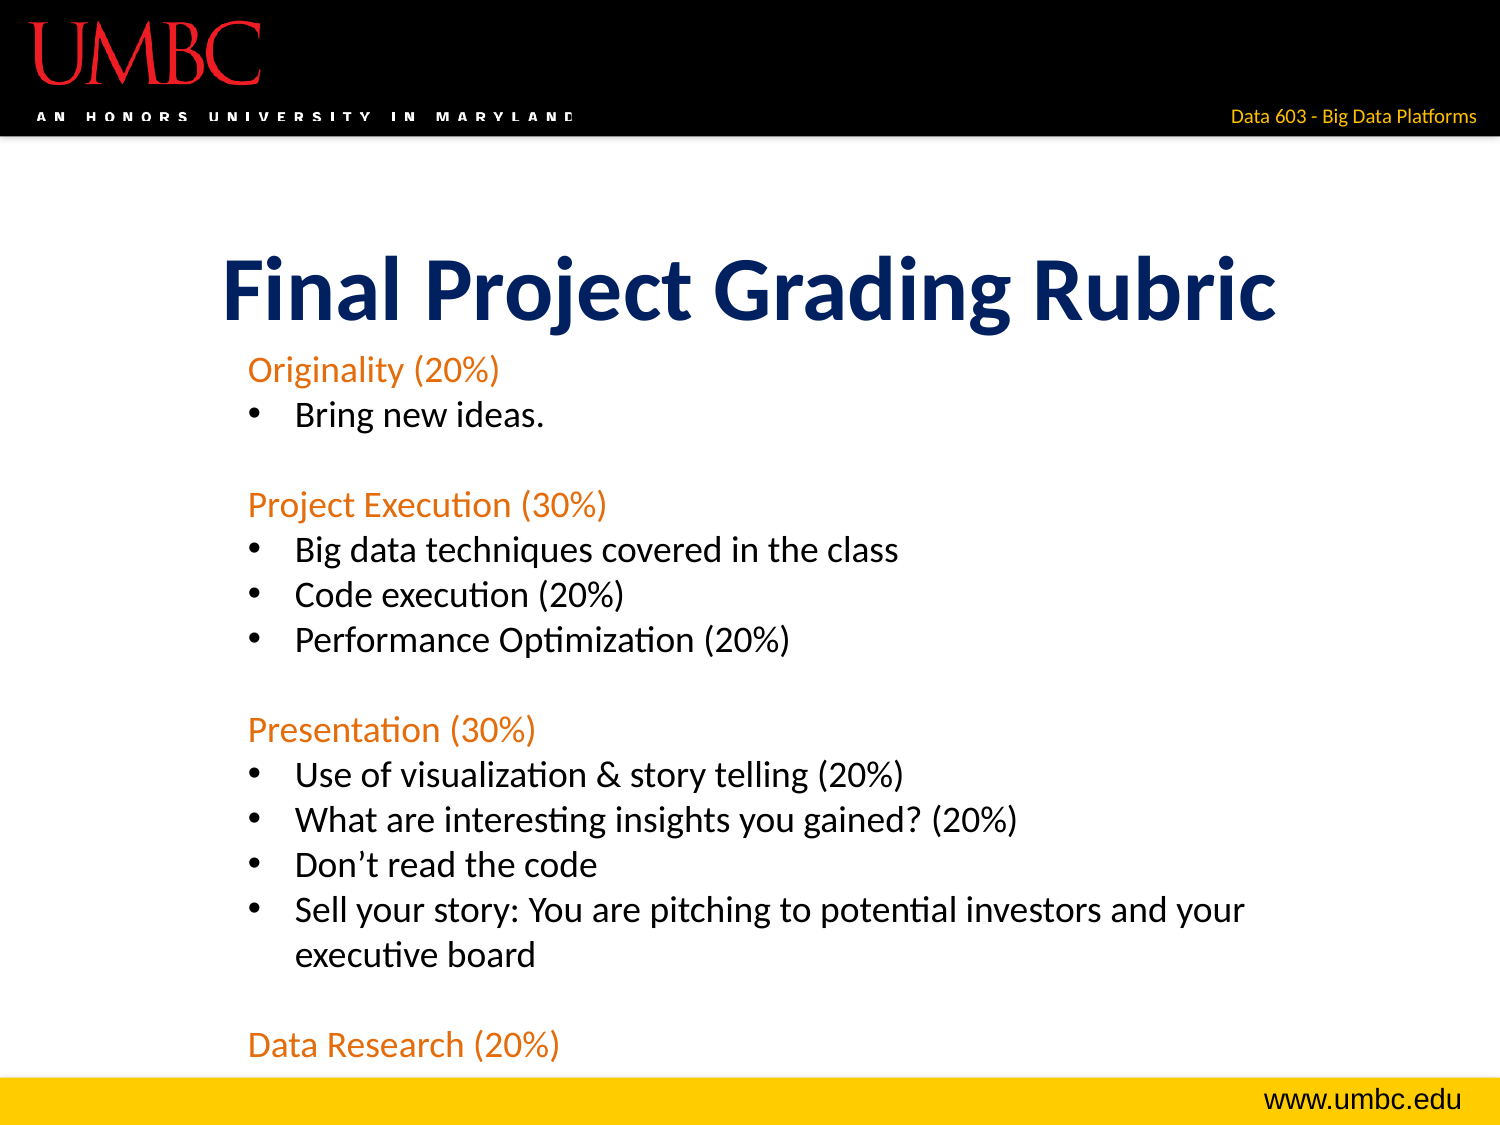

# Final Project Grading Rubric
Originality (20%)
Bring new ideas.

Project Execution (30%)
Big data techniques covered in the class
Code execution (20%)
Performance Optimization (20%)

Presentation (30%)
Use of visualization & story telling (20%)
What are interesting insights you gained? (20%)
Don’t read the code
Sell your story: You are pitching to potential investors and your executive board

Data Research (20%)